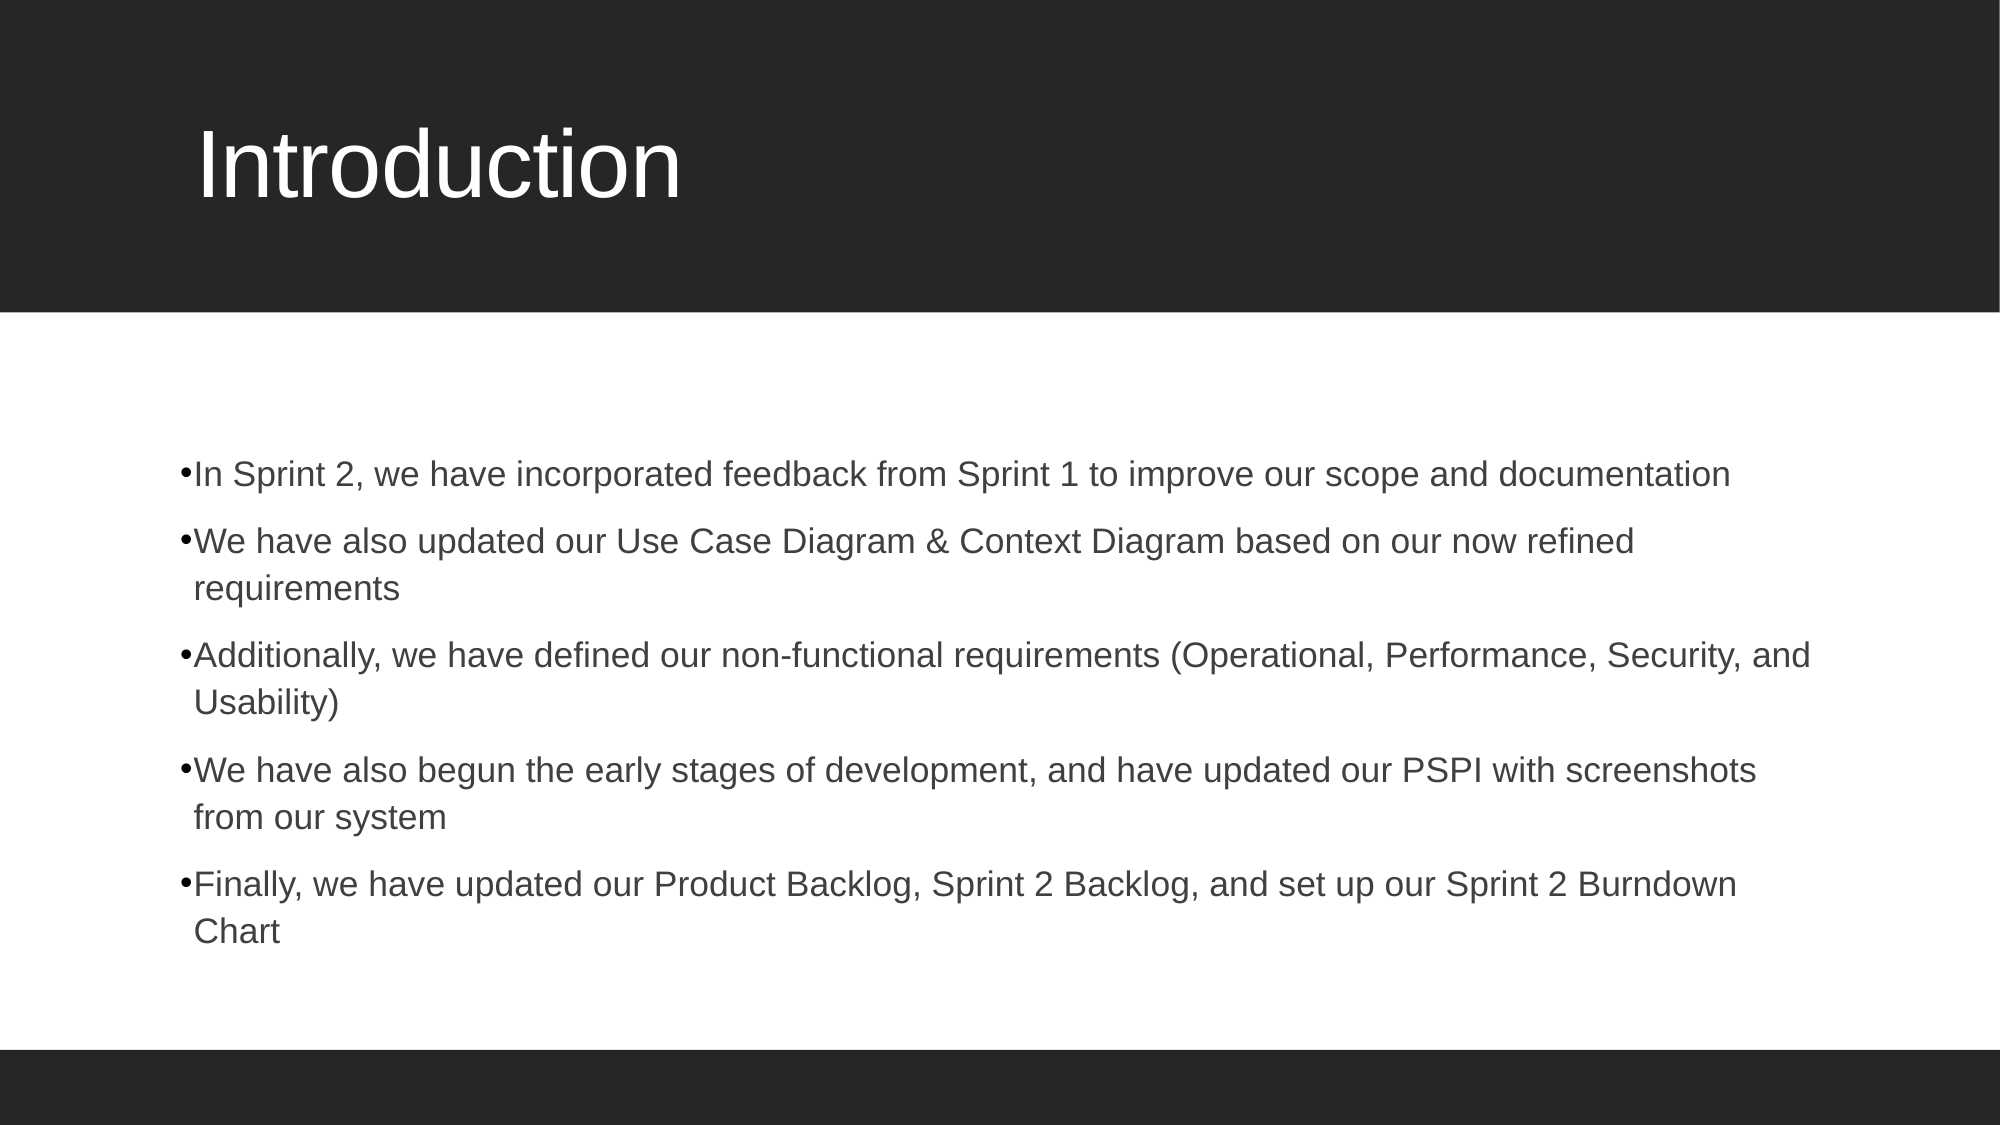

# Introduction
In Sprint 2, we have incorporated feedback from Sprint 1 to improve our scope and documentation
We have also updated our Use Case Diagram & Context Diagram based on our now refined requirements
Additionally, we have defined our non-functional requirements (Operational, Performance, Security, and Usability)
We have also begun the early stages of development, and have updated our PSPI with screenshots from our system
Finally, we have updated our Product Backlog, Sprint 2 Backlog, and set up our Sprint 2 Burndown Chart